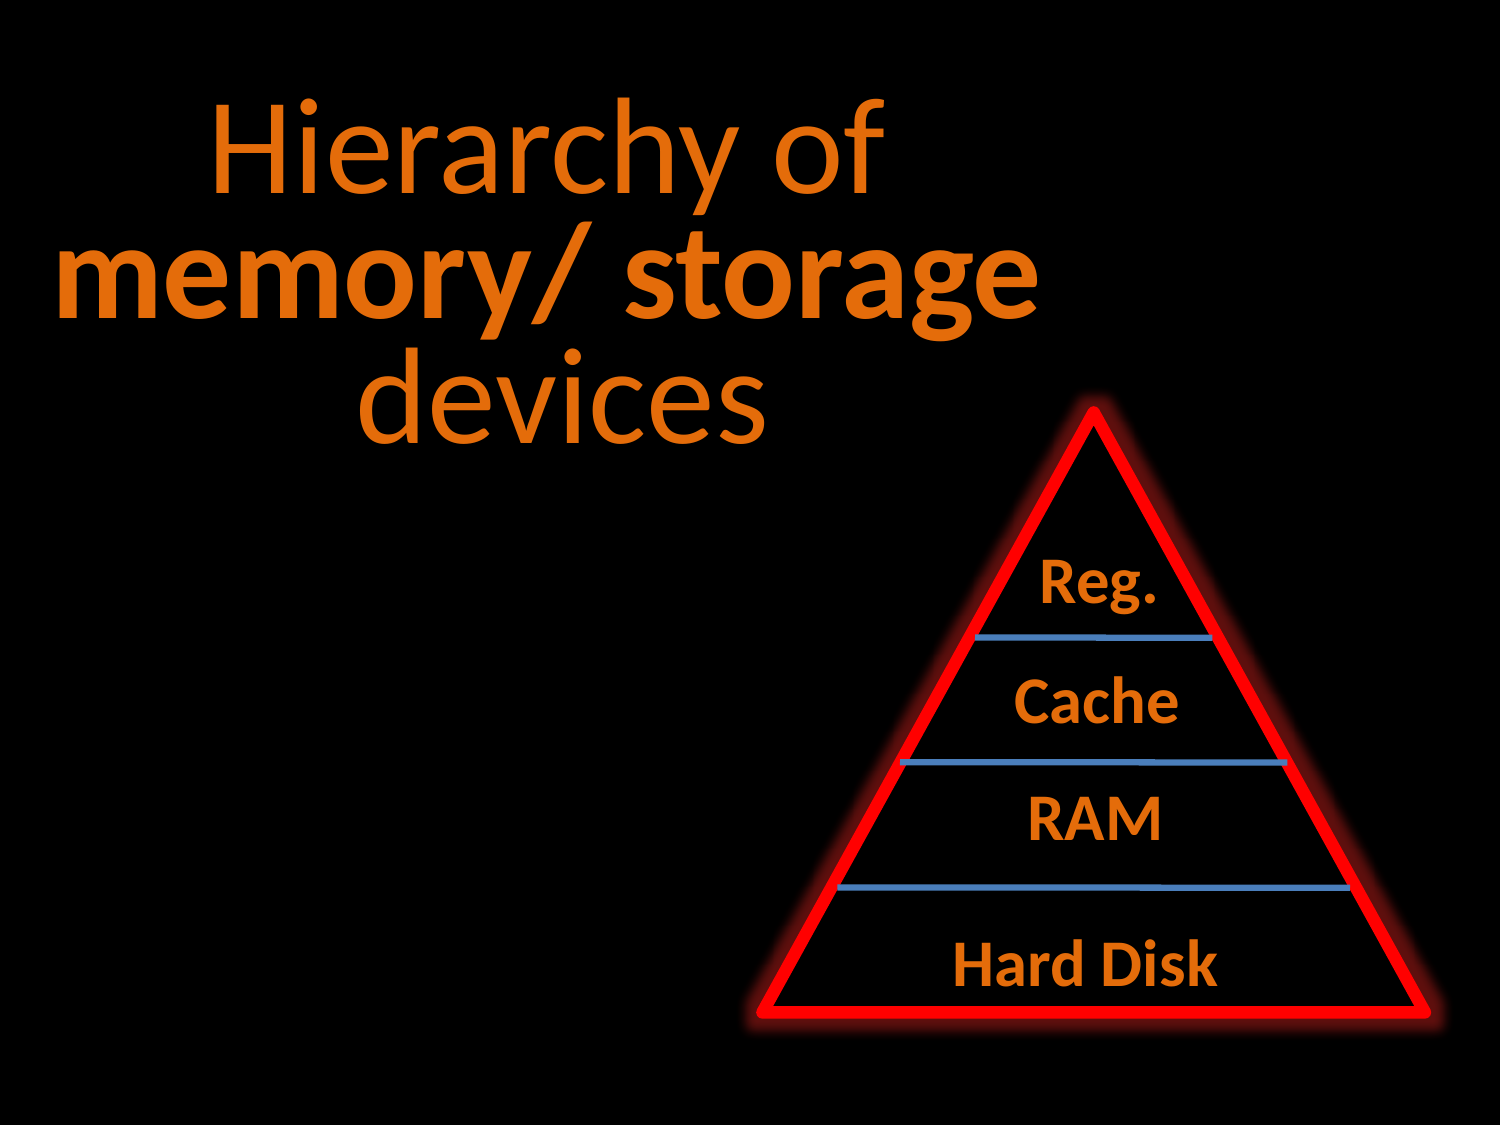

# Hierarchy of memory/ storage devices

Reg.
Cache
RAM
Hard Disk